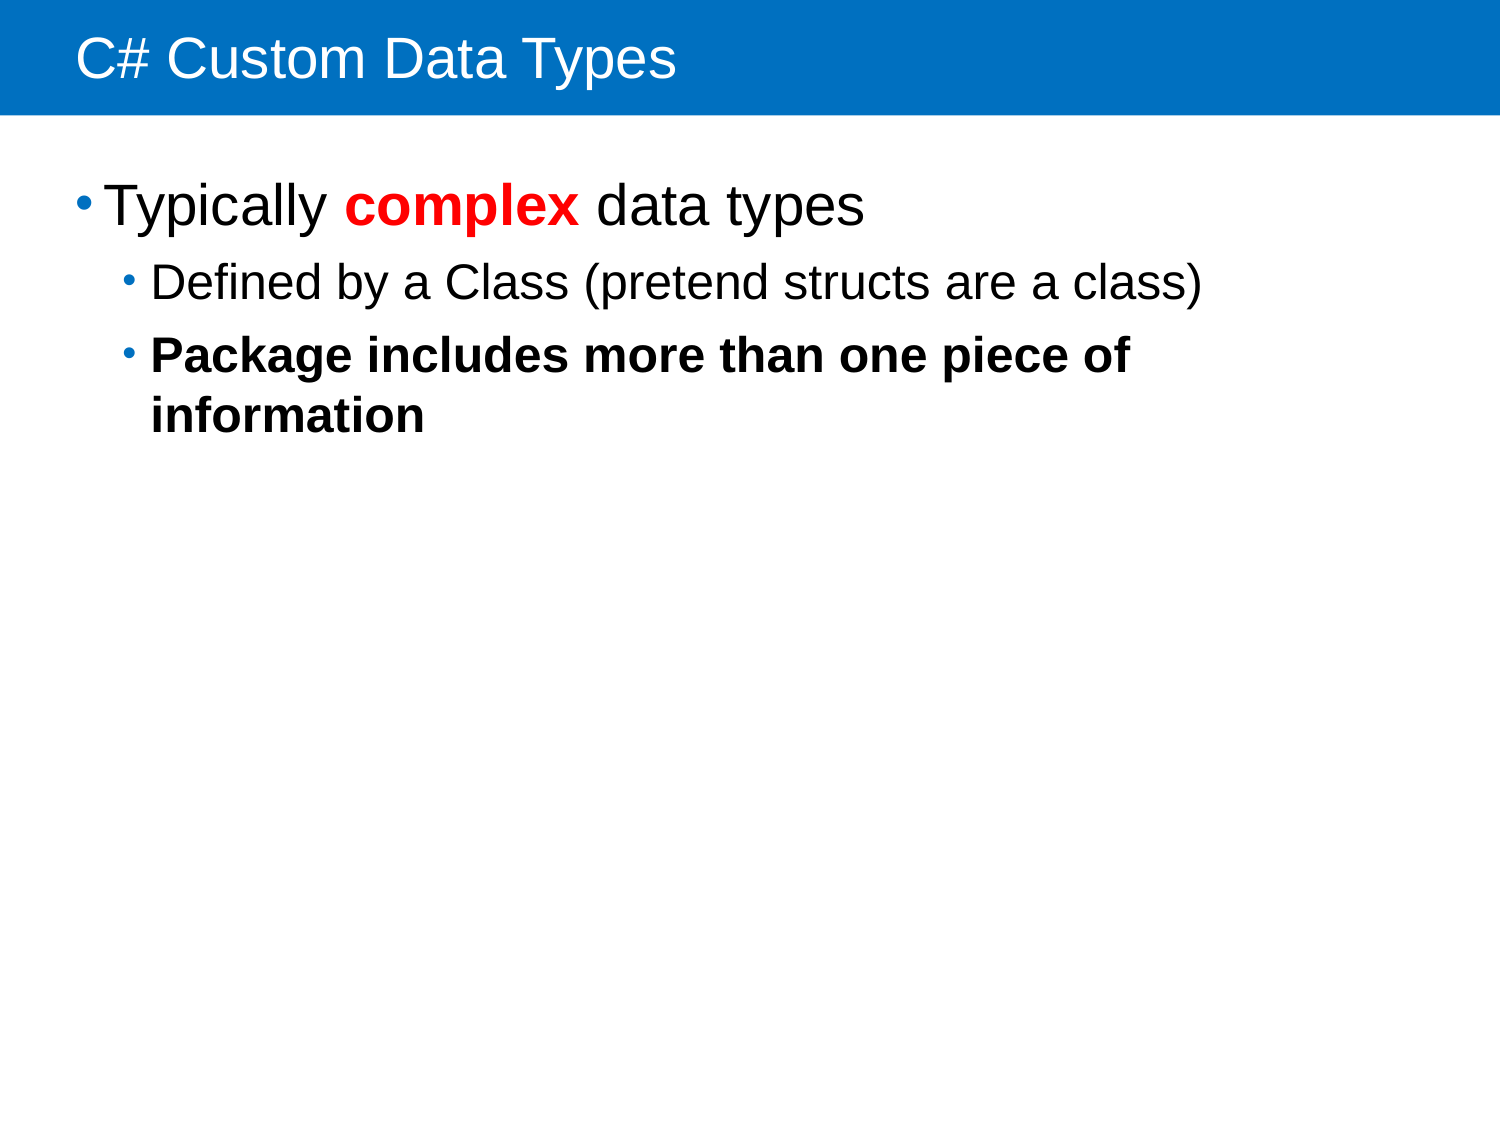

# C# Custom Data Types
Typically complex data types
Defined by a Class (pretend structs are a class)
Package includes more than one piece of information